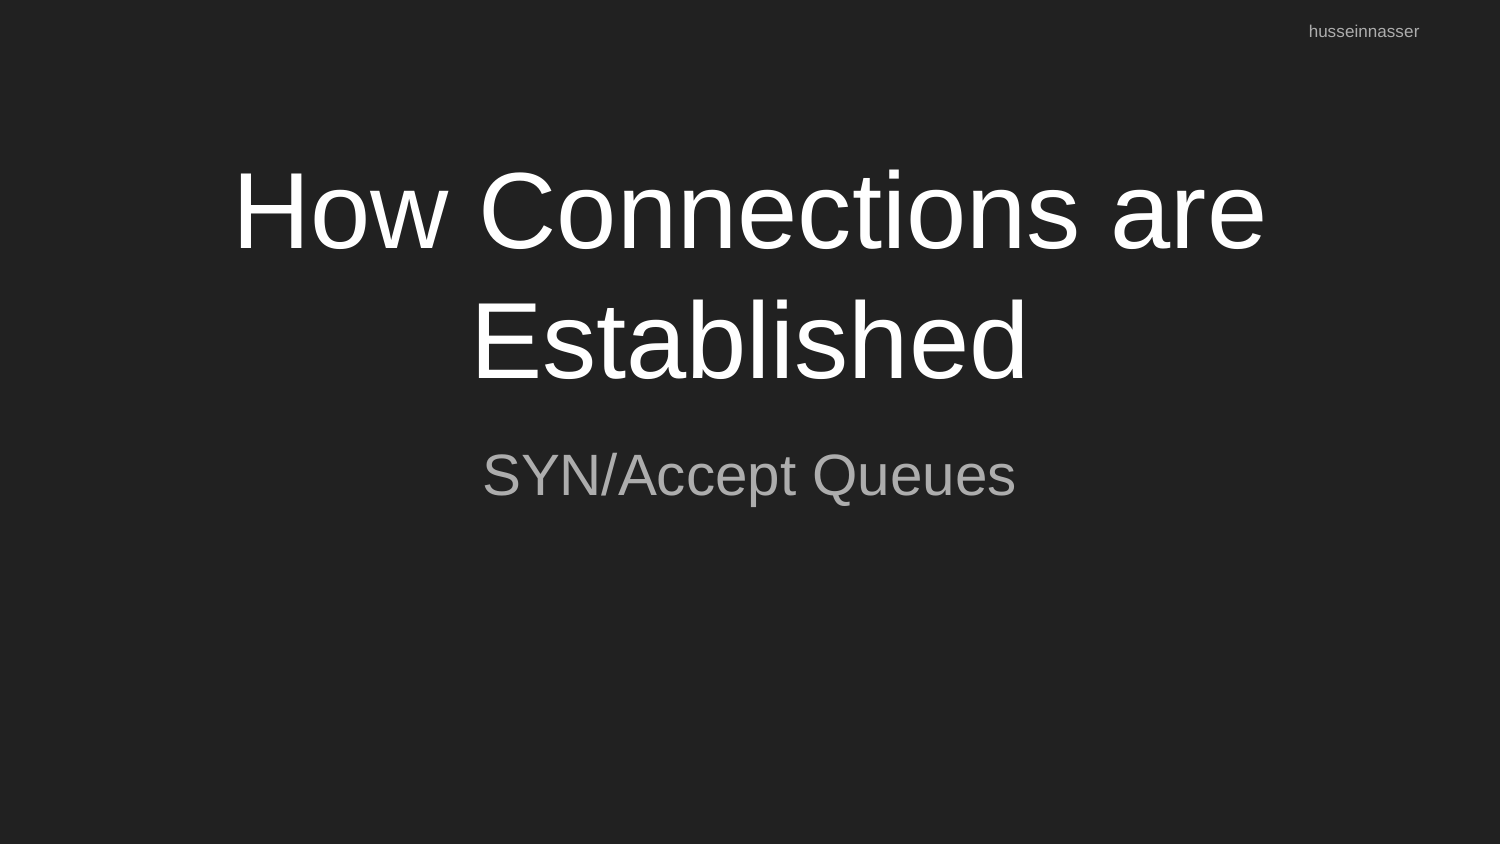

husseinnasser
# How Connections are Established
SYN/Accept Queues